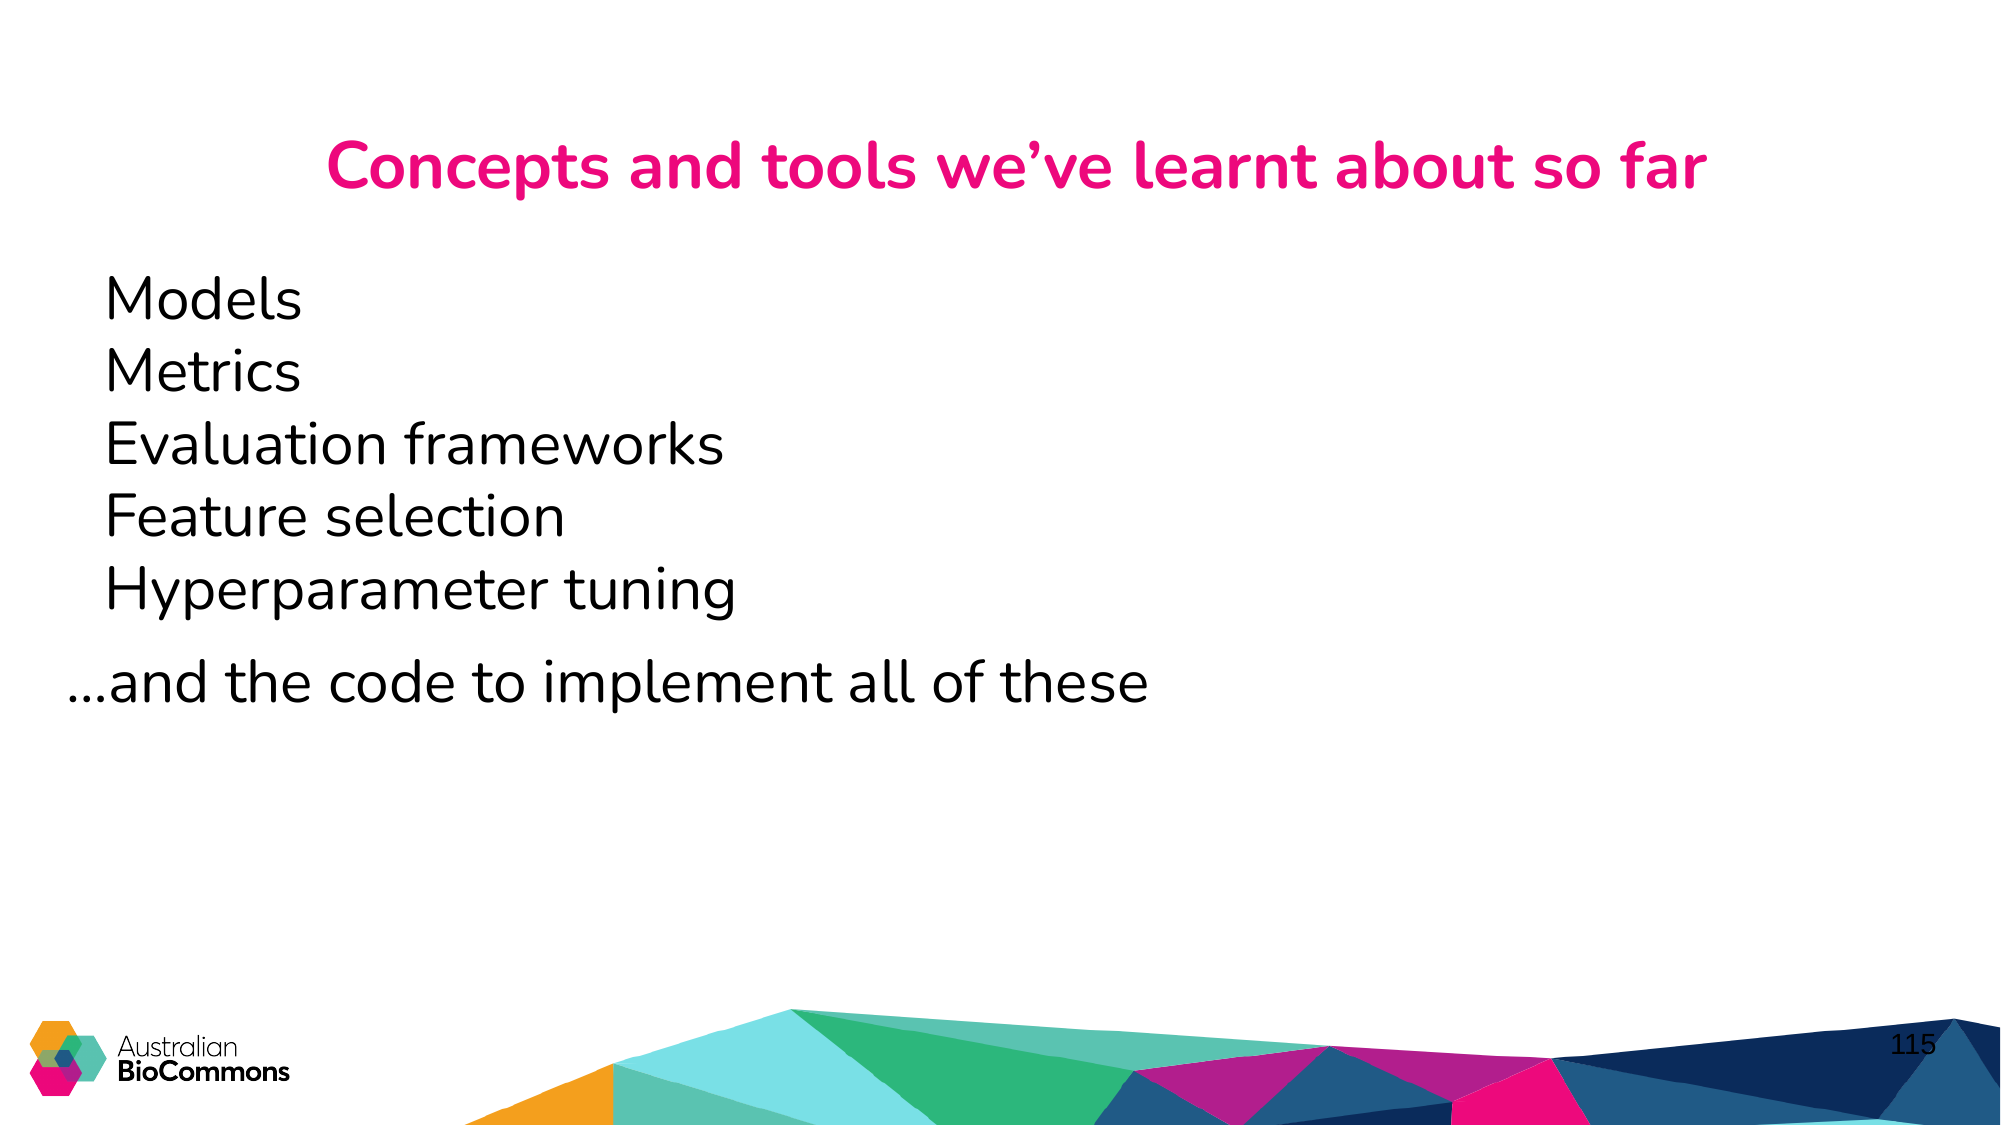

# Concepts and tools we’ve learnt about so far
Models
Metrics
Evaluation frameworks
Feature selection
Hyperparameter tuning
…and the code to implement all of these
115